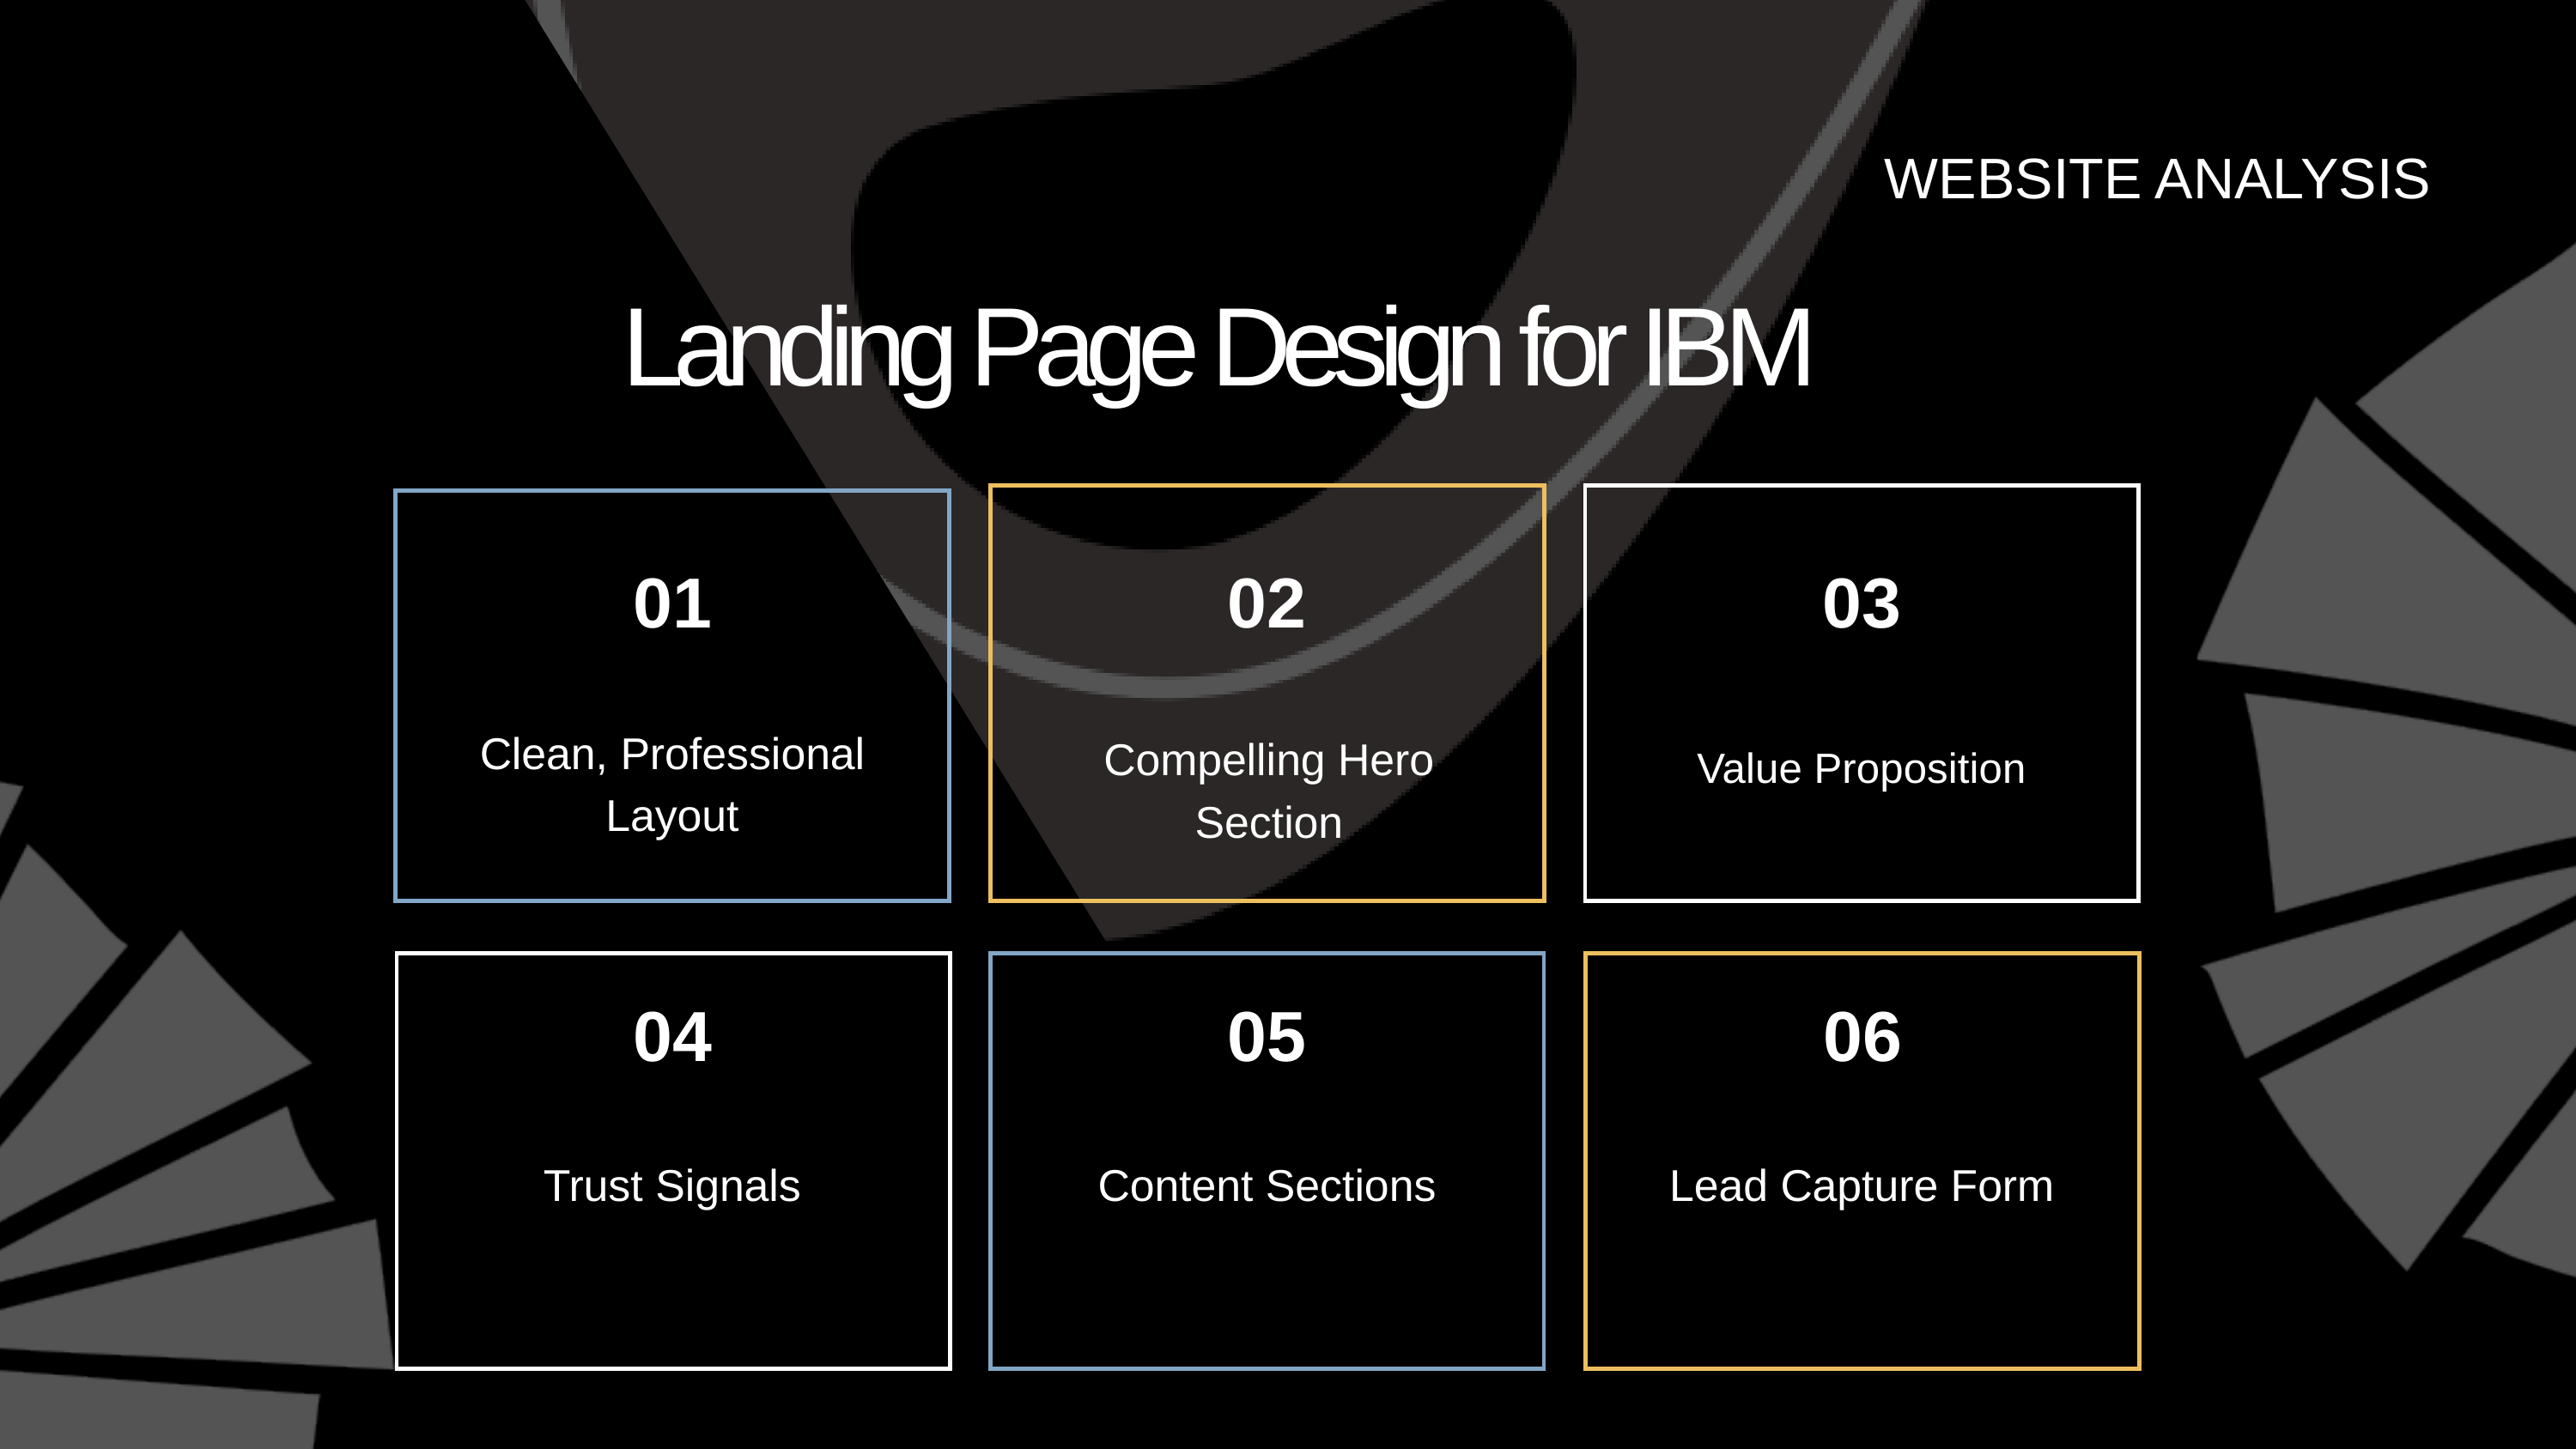

WEBSITE ANALYSIS

Landing Page Design for IBM

01
02
03
Clean, Professional Layout
Compelling Hero Section
Value Proposition

04
05
06
Trust Signals
Content Sections
Lead Capture Form